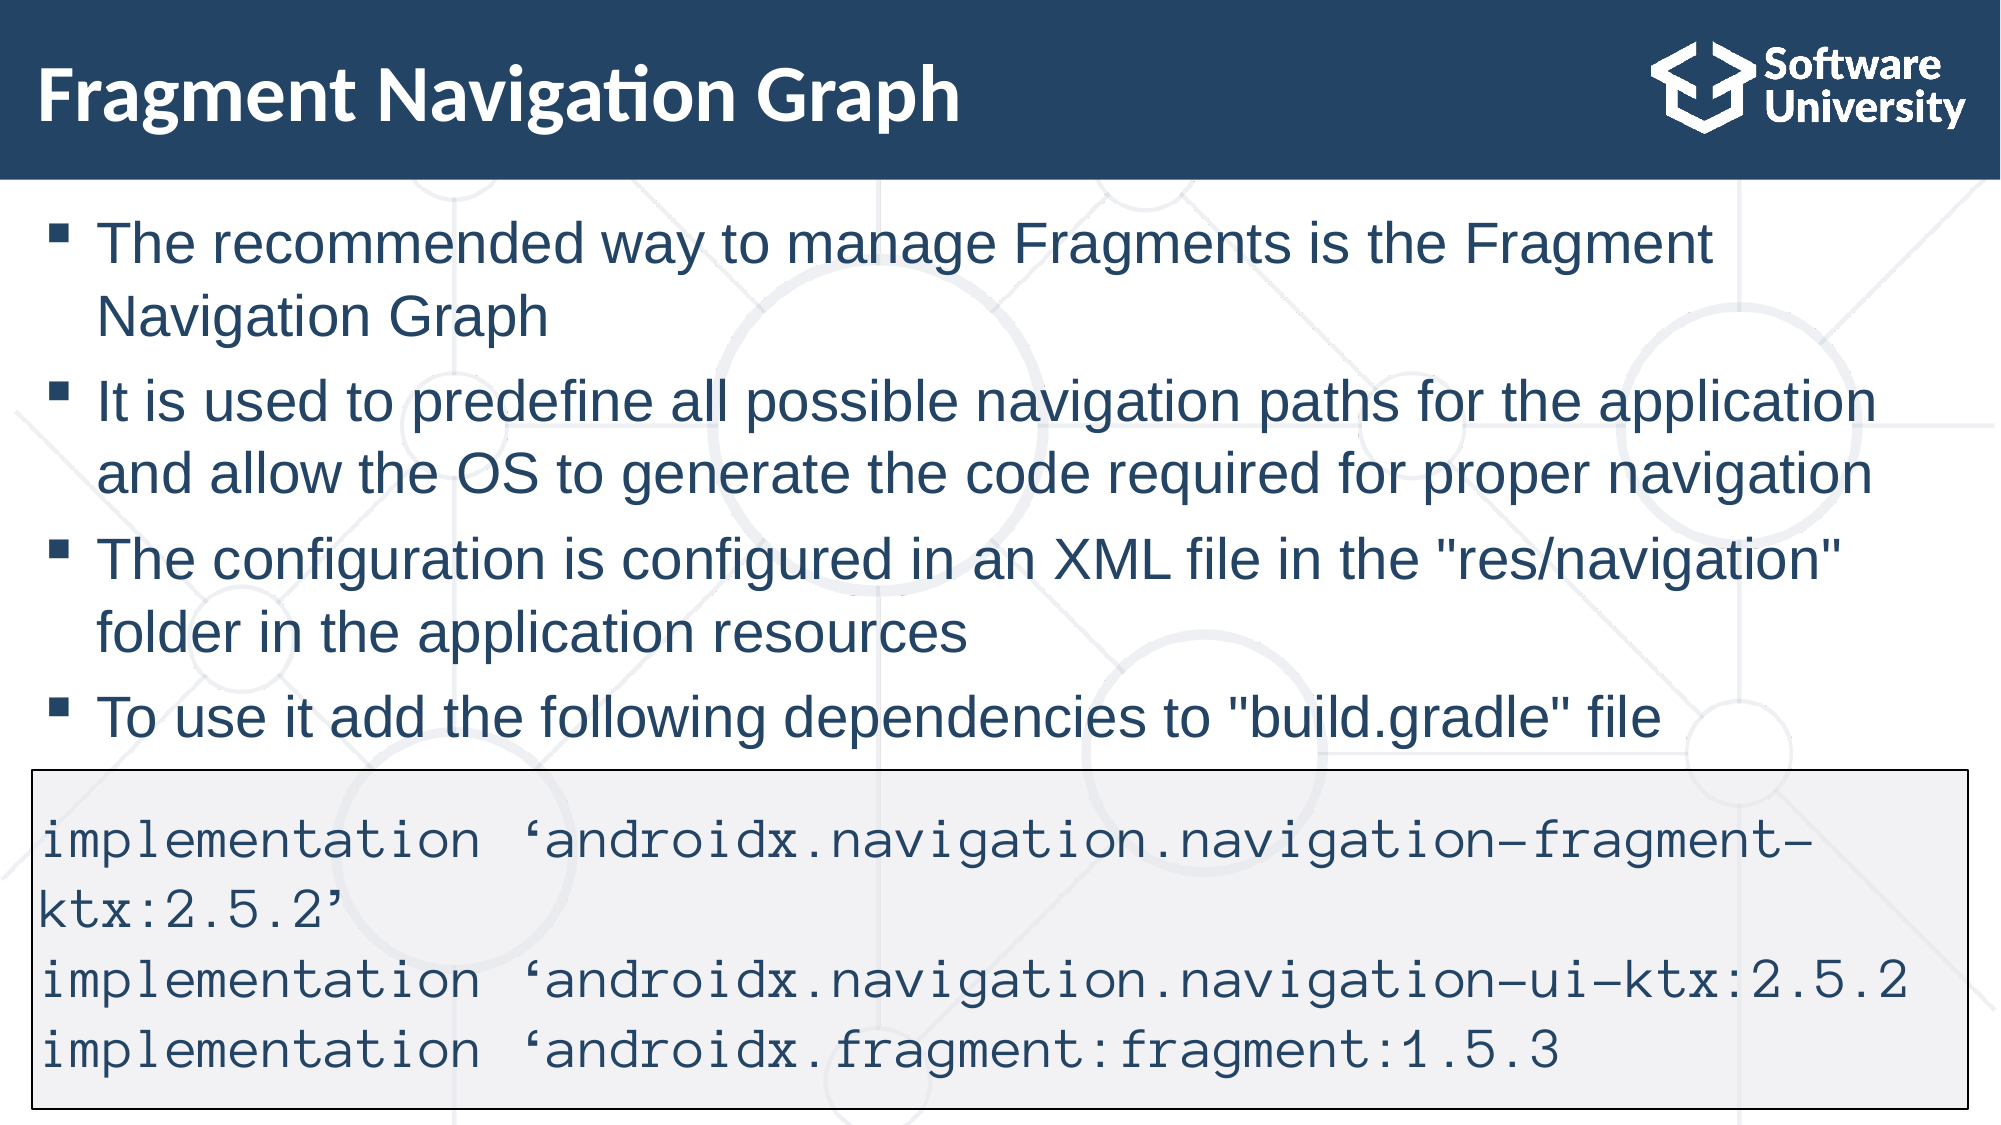

# Fragment Navigation Graph
The recommended way to manage Fragments is the Fragment
Navigation Graph
It is used to predefine all possible navigation paths for the application and allow the OS to generate the code required for proper navigation
The configuration is configured in an XML file in the "res/navigation" folder in the application resources
To use it add the following dependencies to "build.gradle" file

implementation ‘androidx.navigation.navigation-fragment-ktx:2.5.2’
implementation ‘androidx.navigation.navigation-ui-ktx:2.5.2
implementation ‘androidx.fragment:fragment:1.5.3